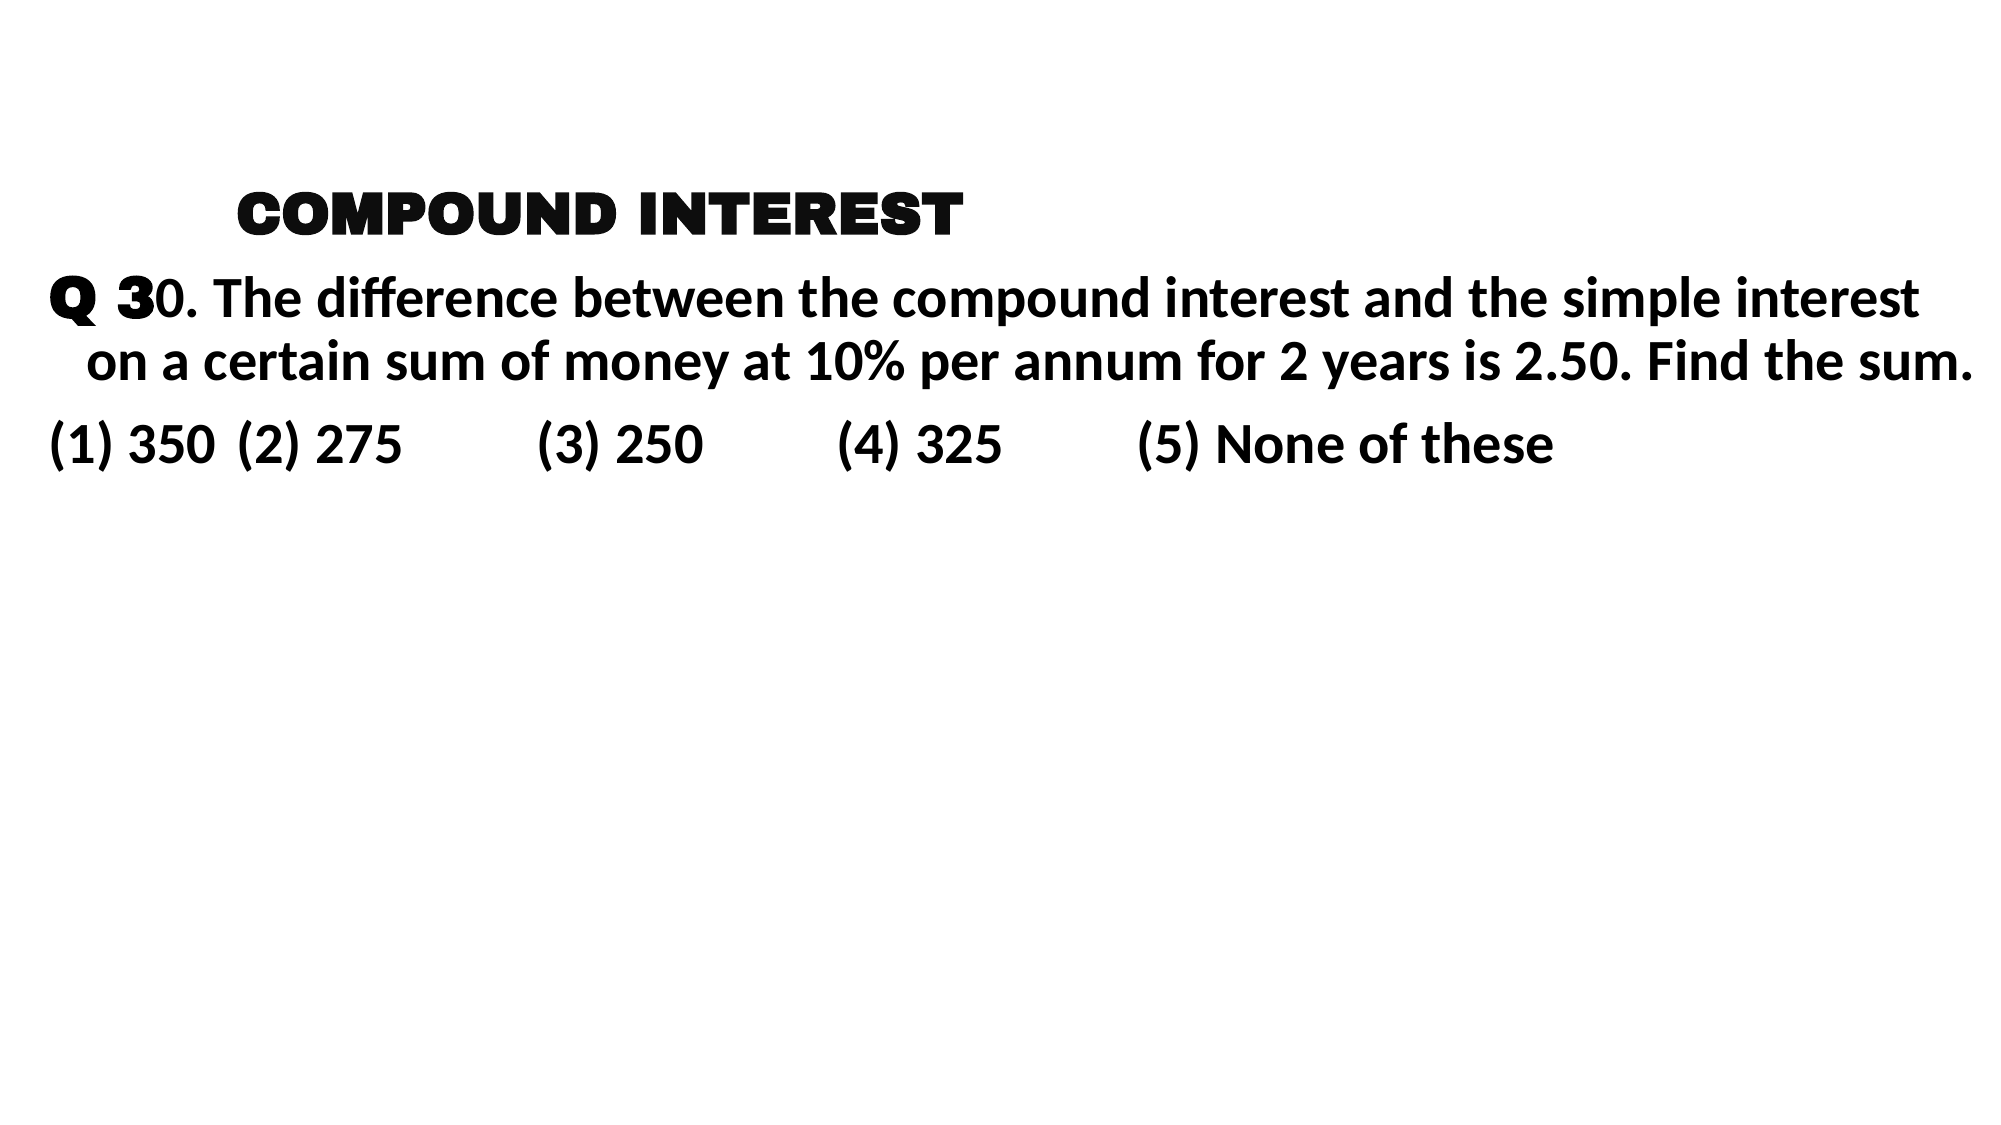

COMPOUND INTEREST
Q 30. The difference between the compound interest and the simple interest on a certain sum of money at 10% per annum for 2 years is 2.50. Find the sum.
(1) 350 	(2) 275 	(3) 250 	(4) 325 	(5) None of these